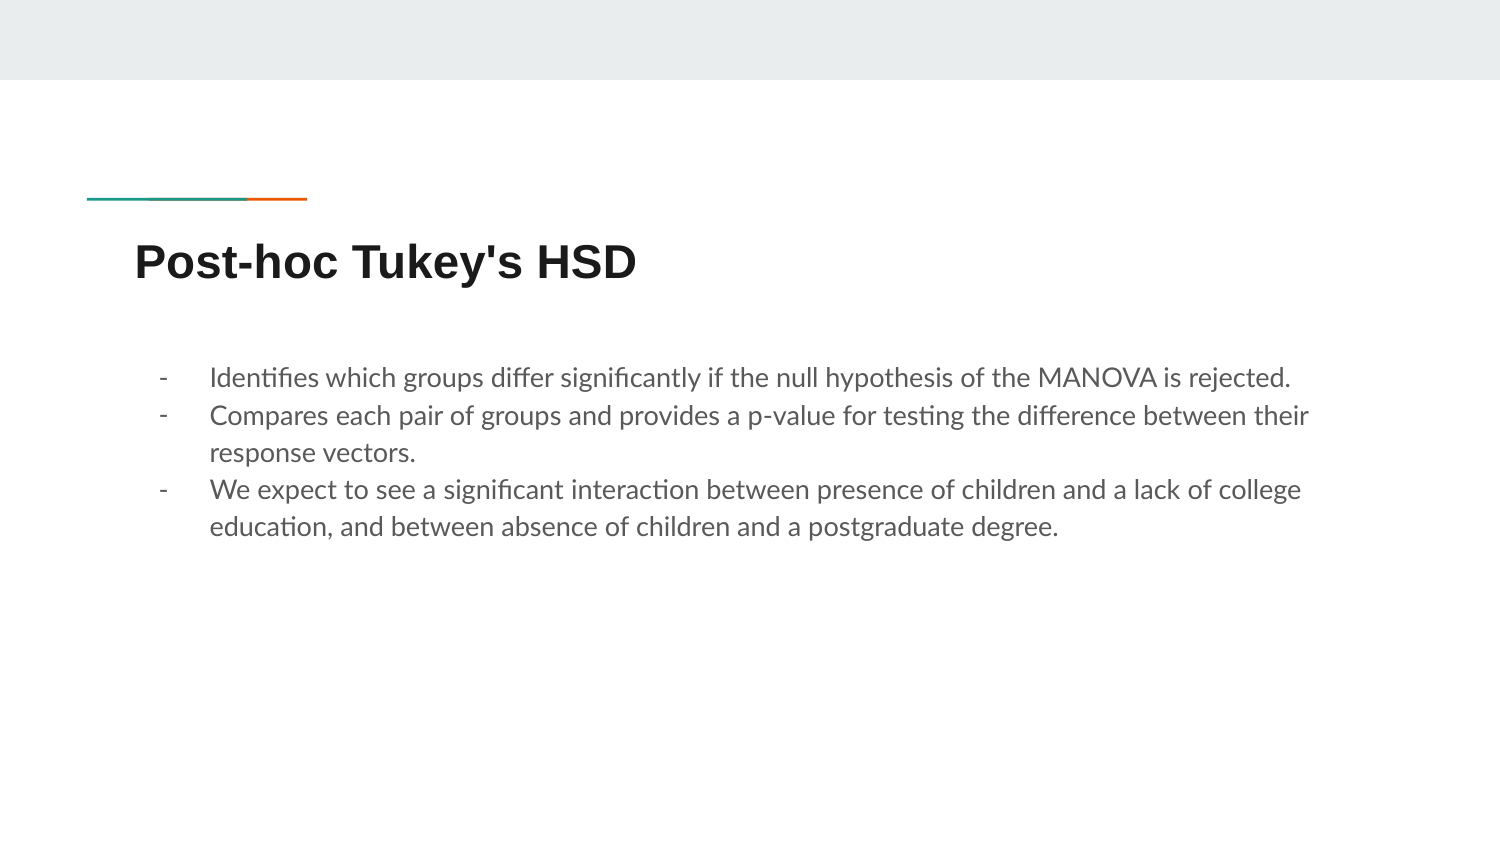

# Post-hoc Tukey's HSD
Identifies which groups differ significantly if the null hypothesis of the MANOVA is rejected.
Compares each pair of groups and provides a p-value for testing the difference between their response vectors.
We expect to see a significant interaction between presence of children and a lack of college education, and between absence of children and a postgraduate degree.